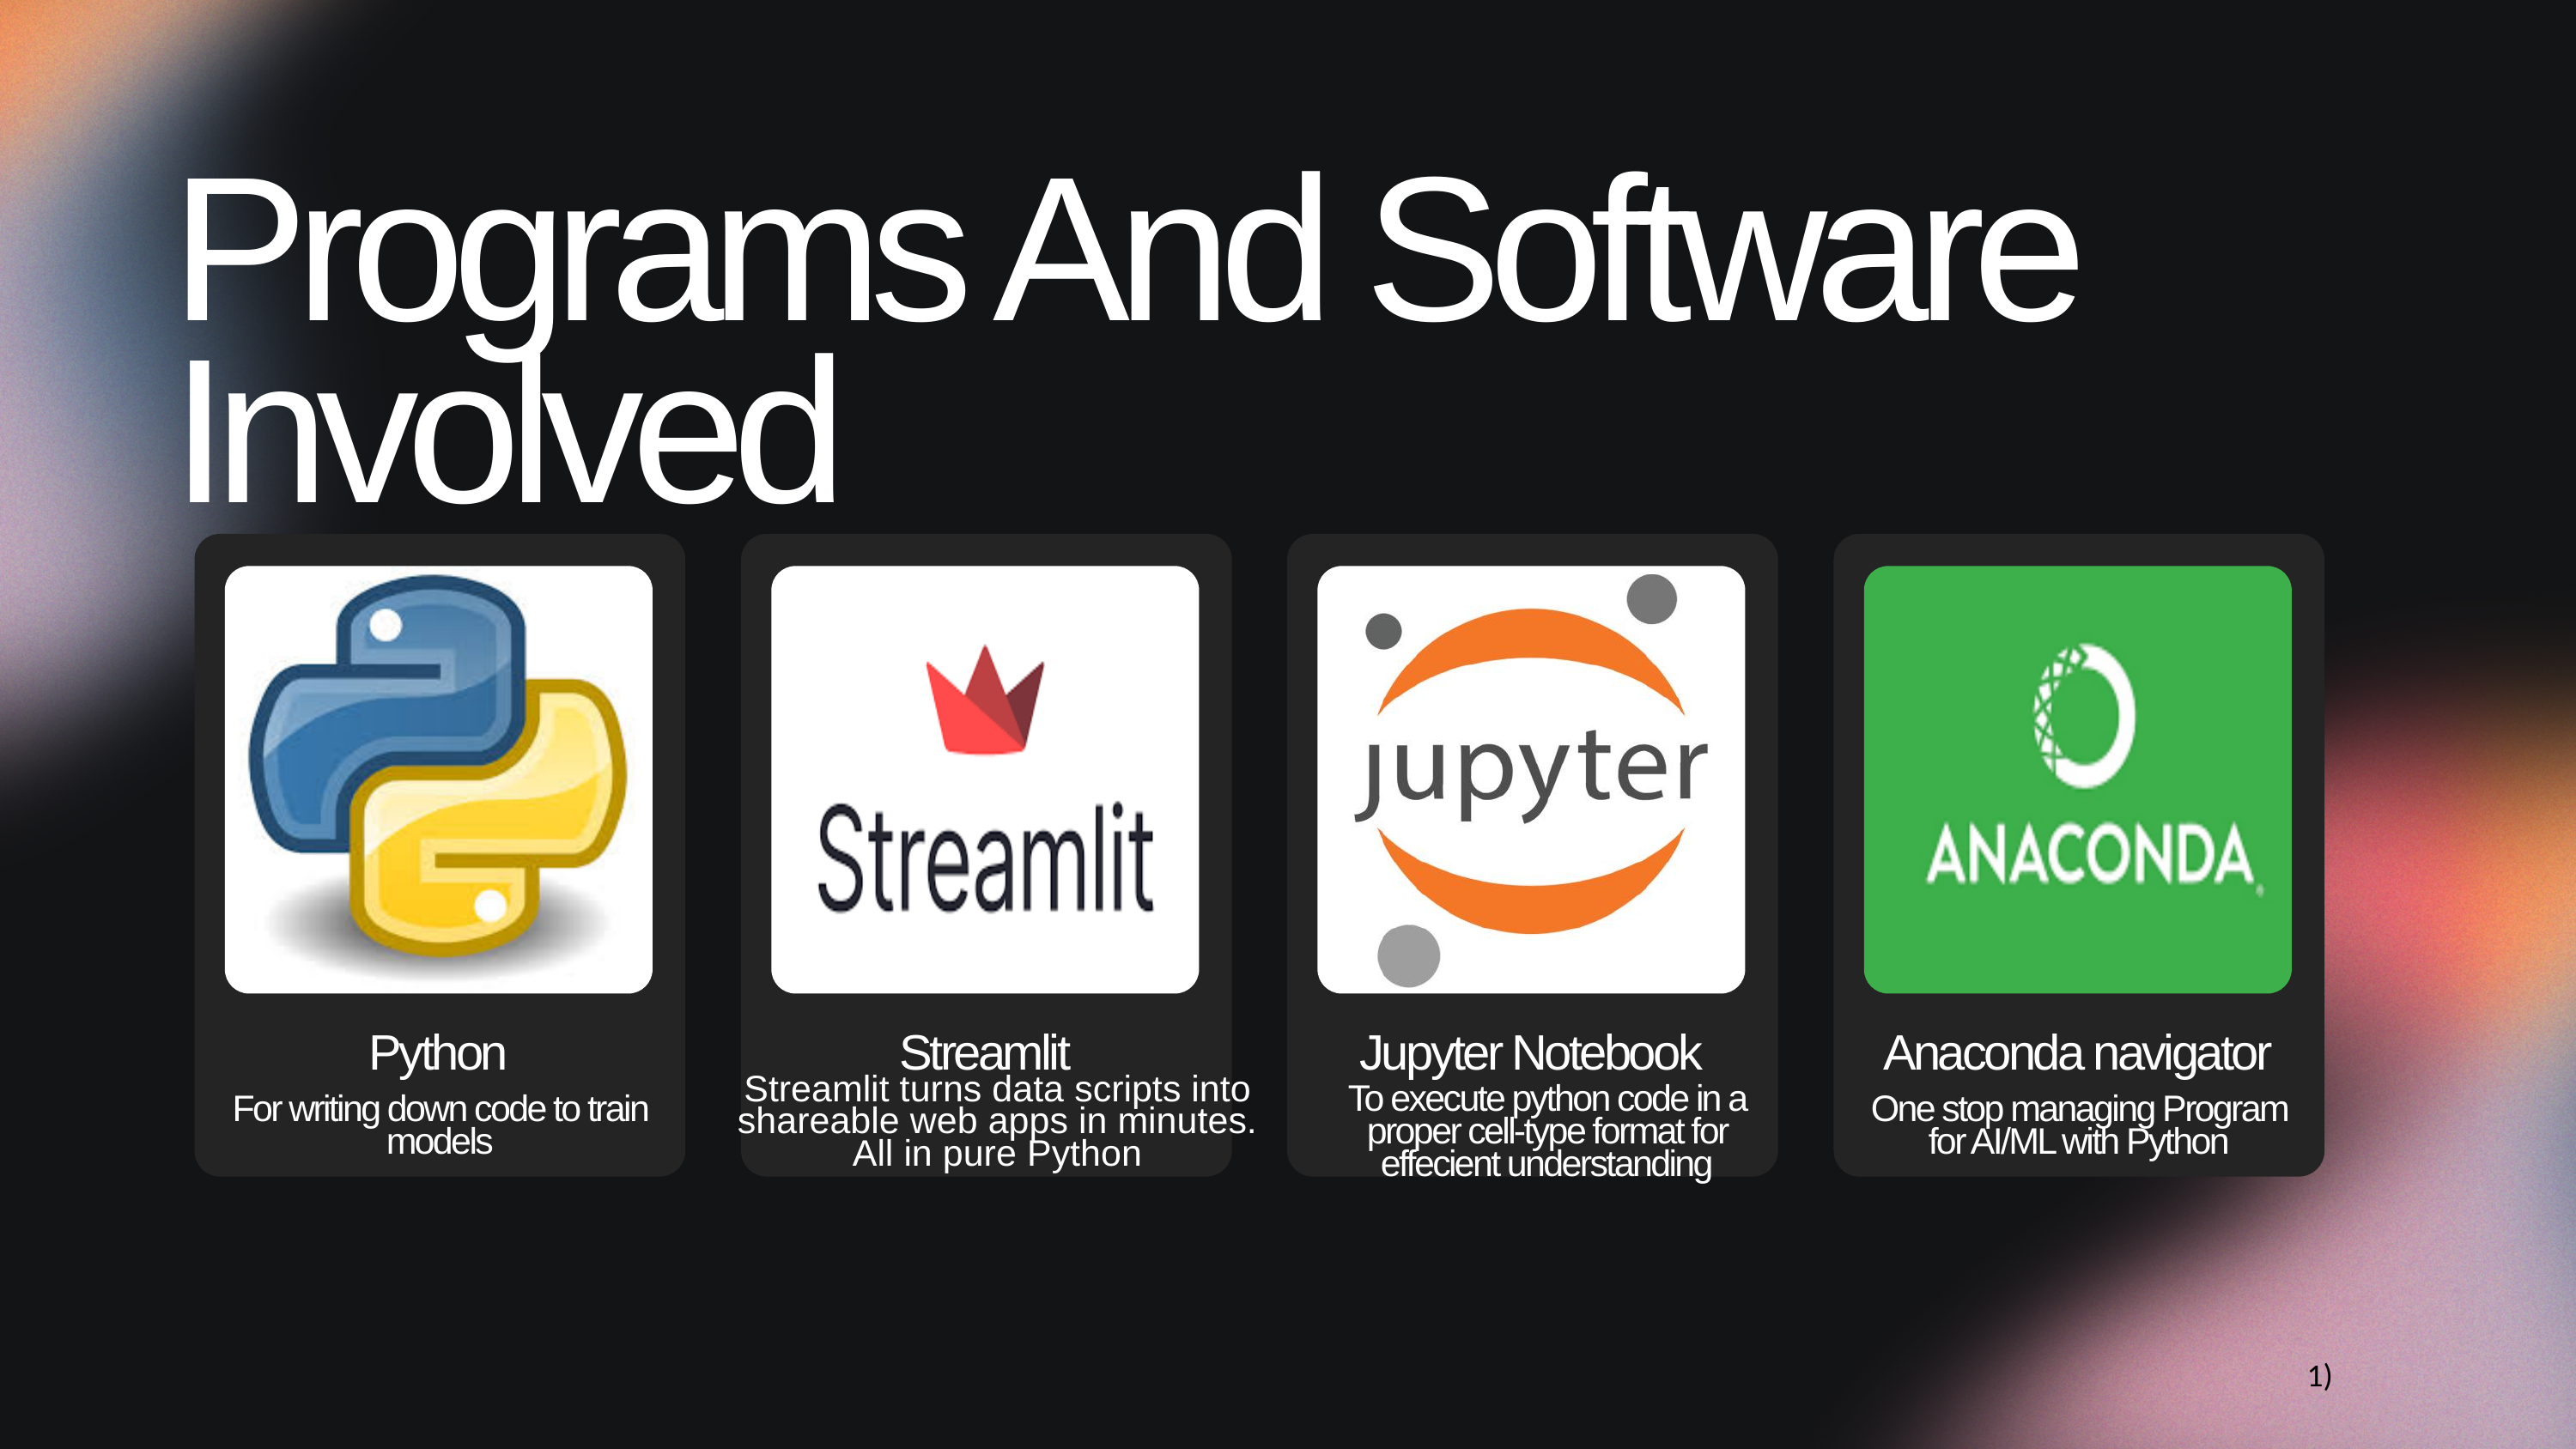

Programs And Software Involved

Python
Streamlit
Jupyter Notebook
Anaconda navigator
Streamlit turns data scripts into shareable web apps in minutes.
All in pure Python
To execute python code in a proper cell-type format for effecient understanding
For writing down code to train models
One stop managing Program for AI/ML with Python
1)